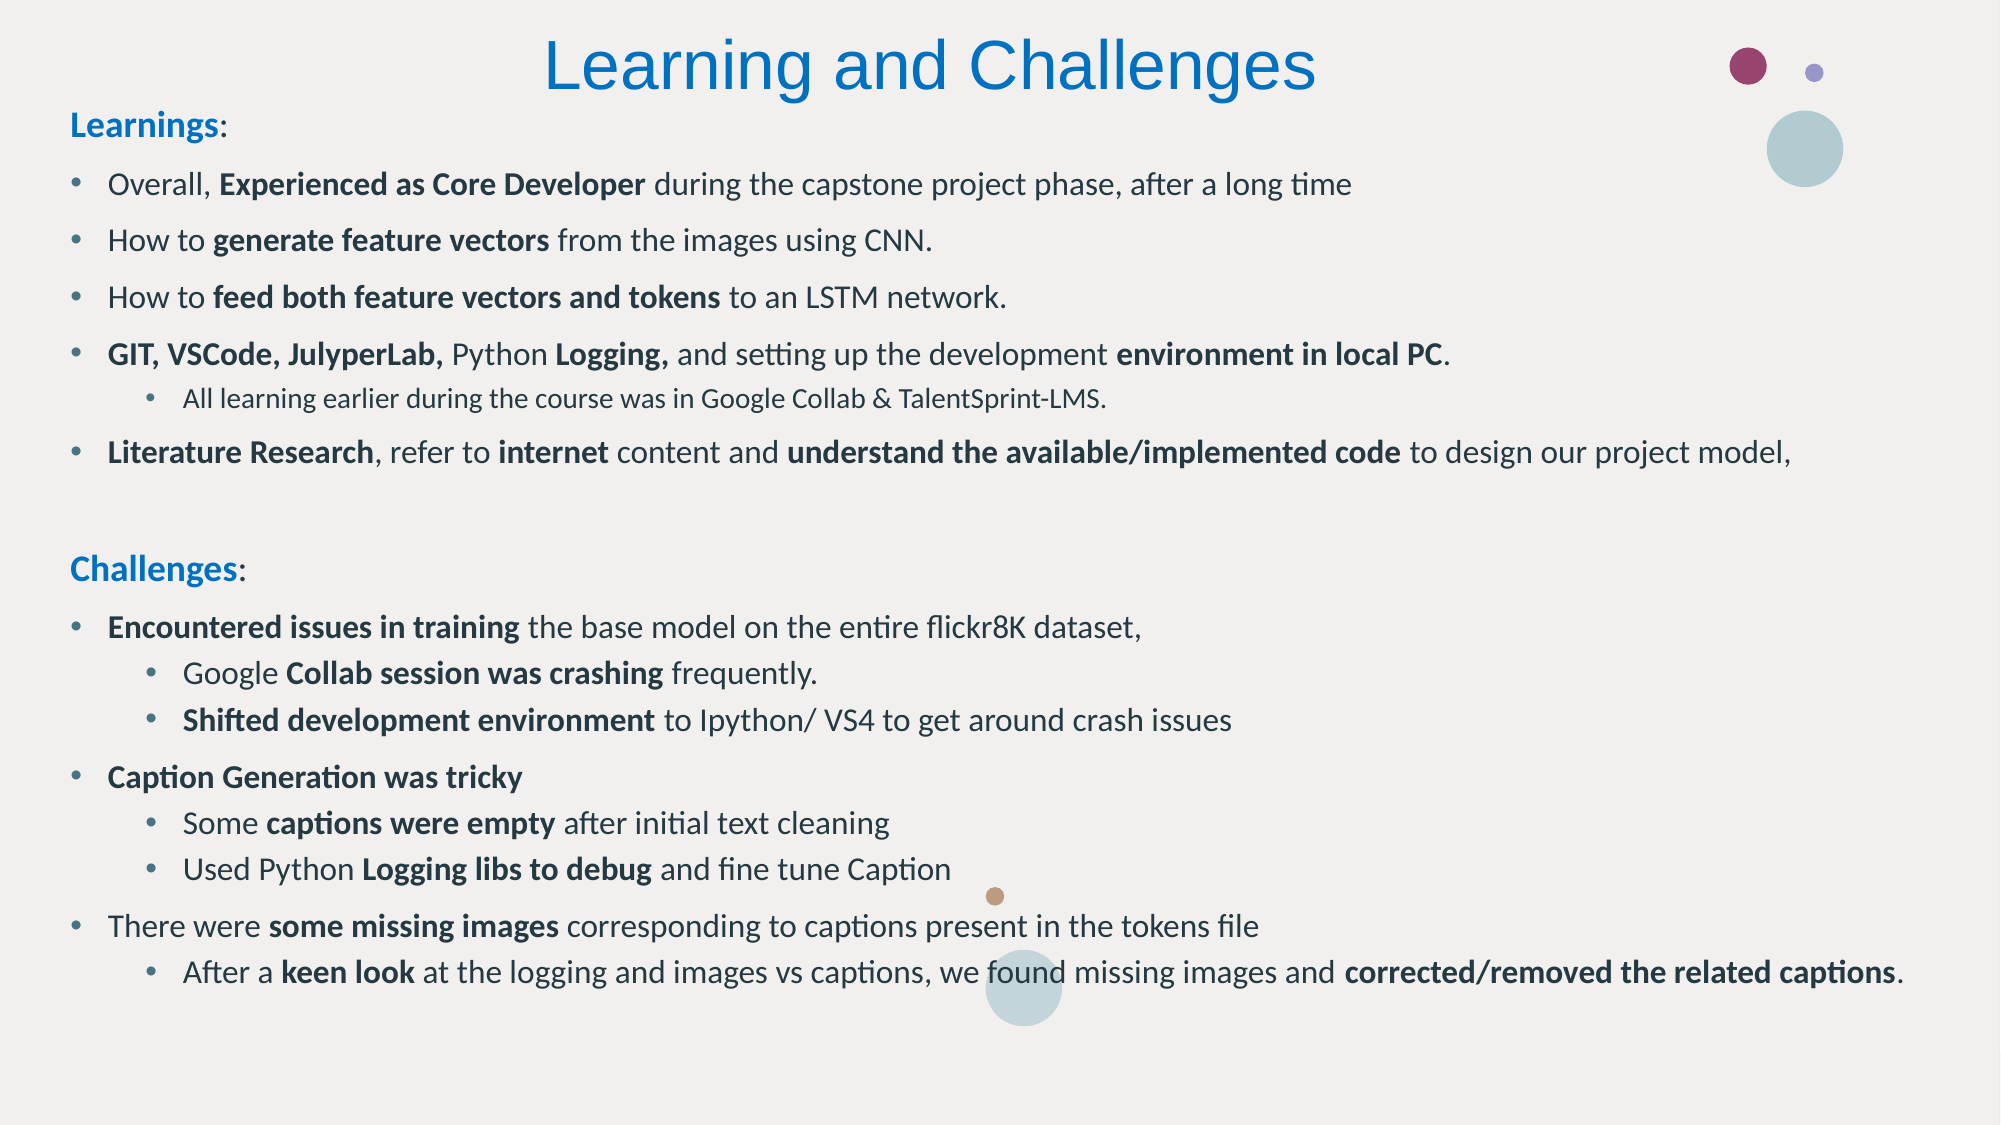

# Learning and Challenges

Learnings:
Overall, Experienced as Core Developer during the capstone project phase, after a long time
How to generate feature vectors from the images using CNN.
How to feed both feature vectors and tokens to an LSTM network.
GIT, VSCode, JulyperLab, Python Logging, and setting up the development environment in local PC.
All learning earlier during the course was in Google Collab & TalentSprint-LMS.
Literature Research, refer to internet content and understand the available/implemented code to design our project model,

Challenges:
Encountered issues in training the base model on the entire flickr8K dataset,
Google Collab session was crashing frequently.
Shifted development environment to Ipython/ VS4 to get around crash issues
Caption Generation was tricky
Some captions were empty after initial text cleaning
Used Python Logging libs to debug and fine tune Caption
There were some missing images corresponding to captions present in the tokens file
After a keen look at the logging and images vs captions, we found missing images and corrected/removed the related captions.